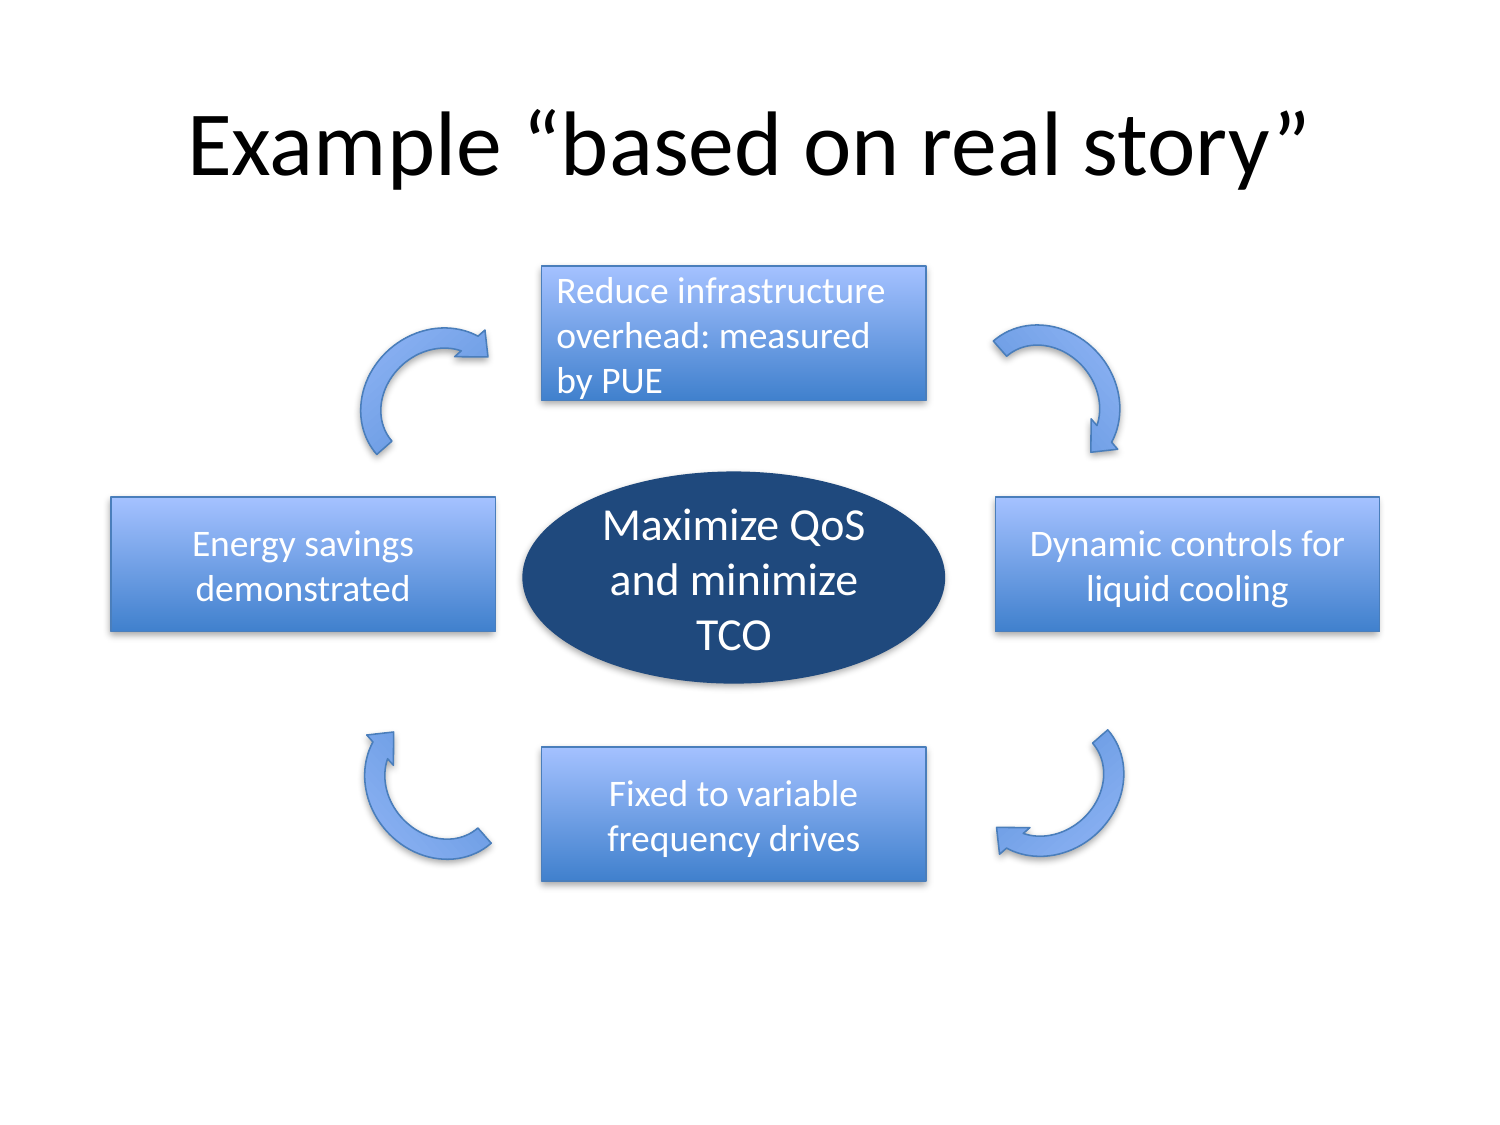

# Example “based on real story”

Reduce infrastructure overhead: measured by PUE

Maximize QoS and minimize TCO
Energy savings demonstrated
Dynamic controls for liquid cooling

Fixed to variable frequency drives